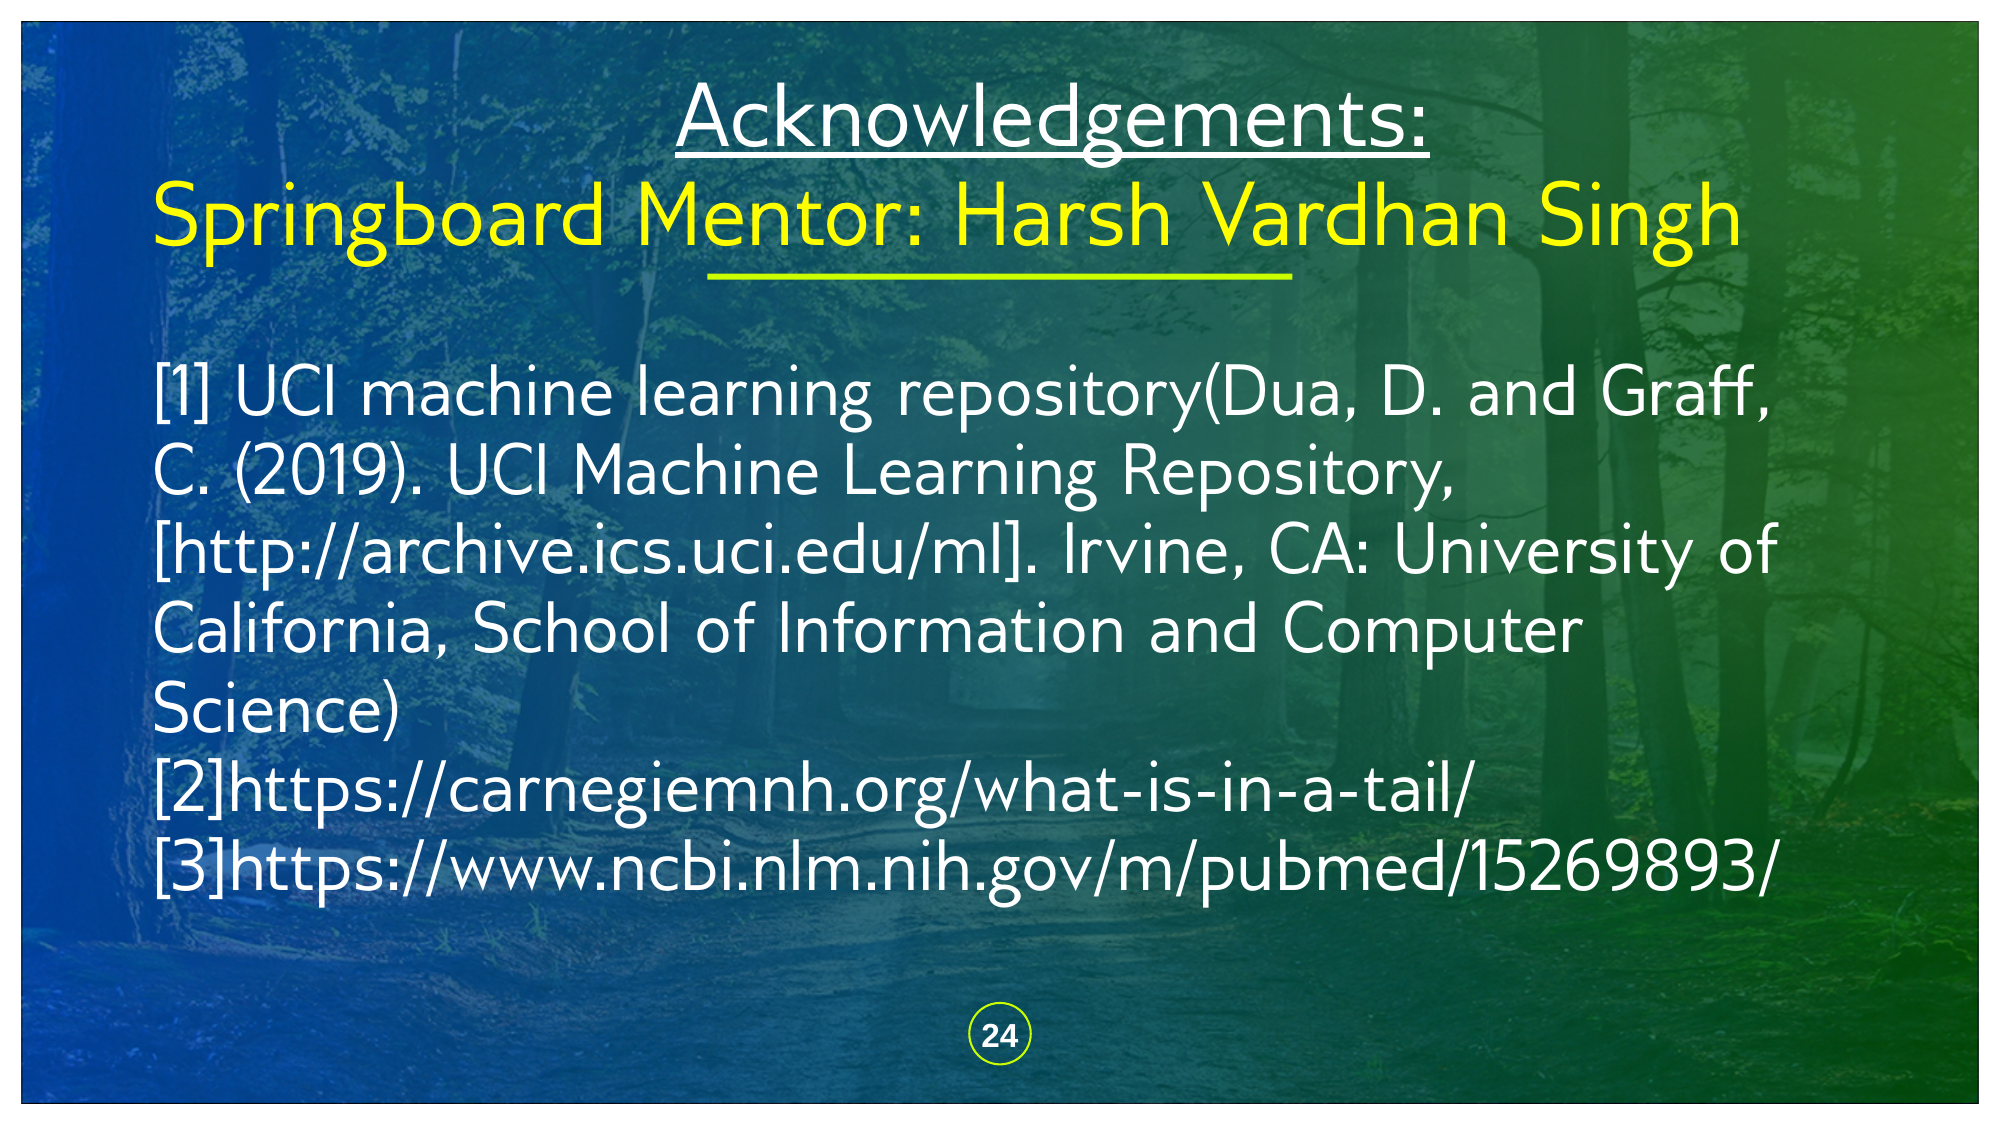

# Acknowledgements: Springboard Mentor: Harsh Vardhan Singh [1] UCI machine learning repository(Dua, D. and Graff, C. (2019). UCI Machine Learning Repository, [http://archive.ics.uci.edu/ml]. Irvine, CA: University of California, School of Information and Computer Science) [2]https://carnegiemnh.org/what-is-in-a-tail/ [3]https://www.ncbi.nlm.nih.gov/m/pubmed/15269893/
24